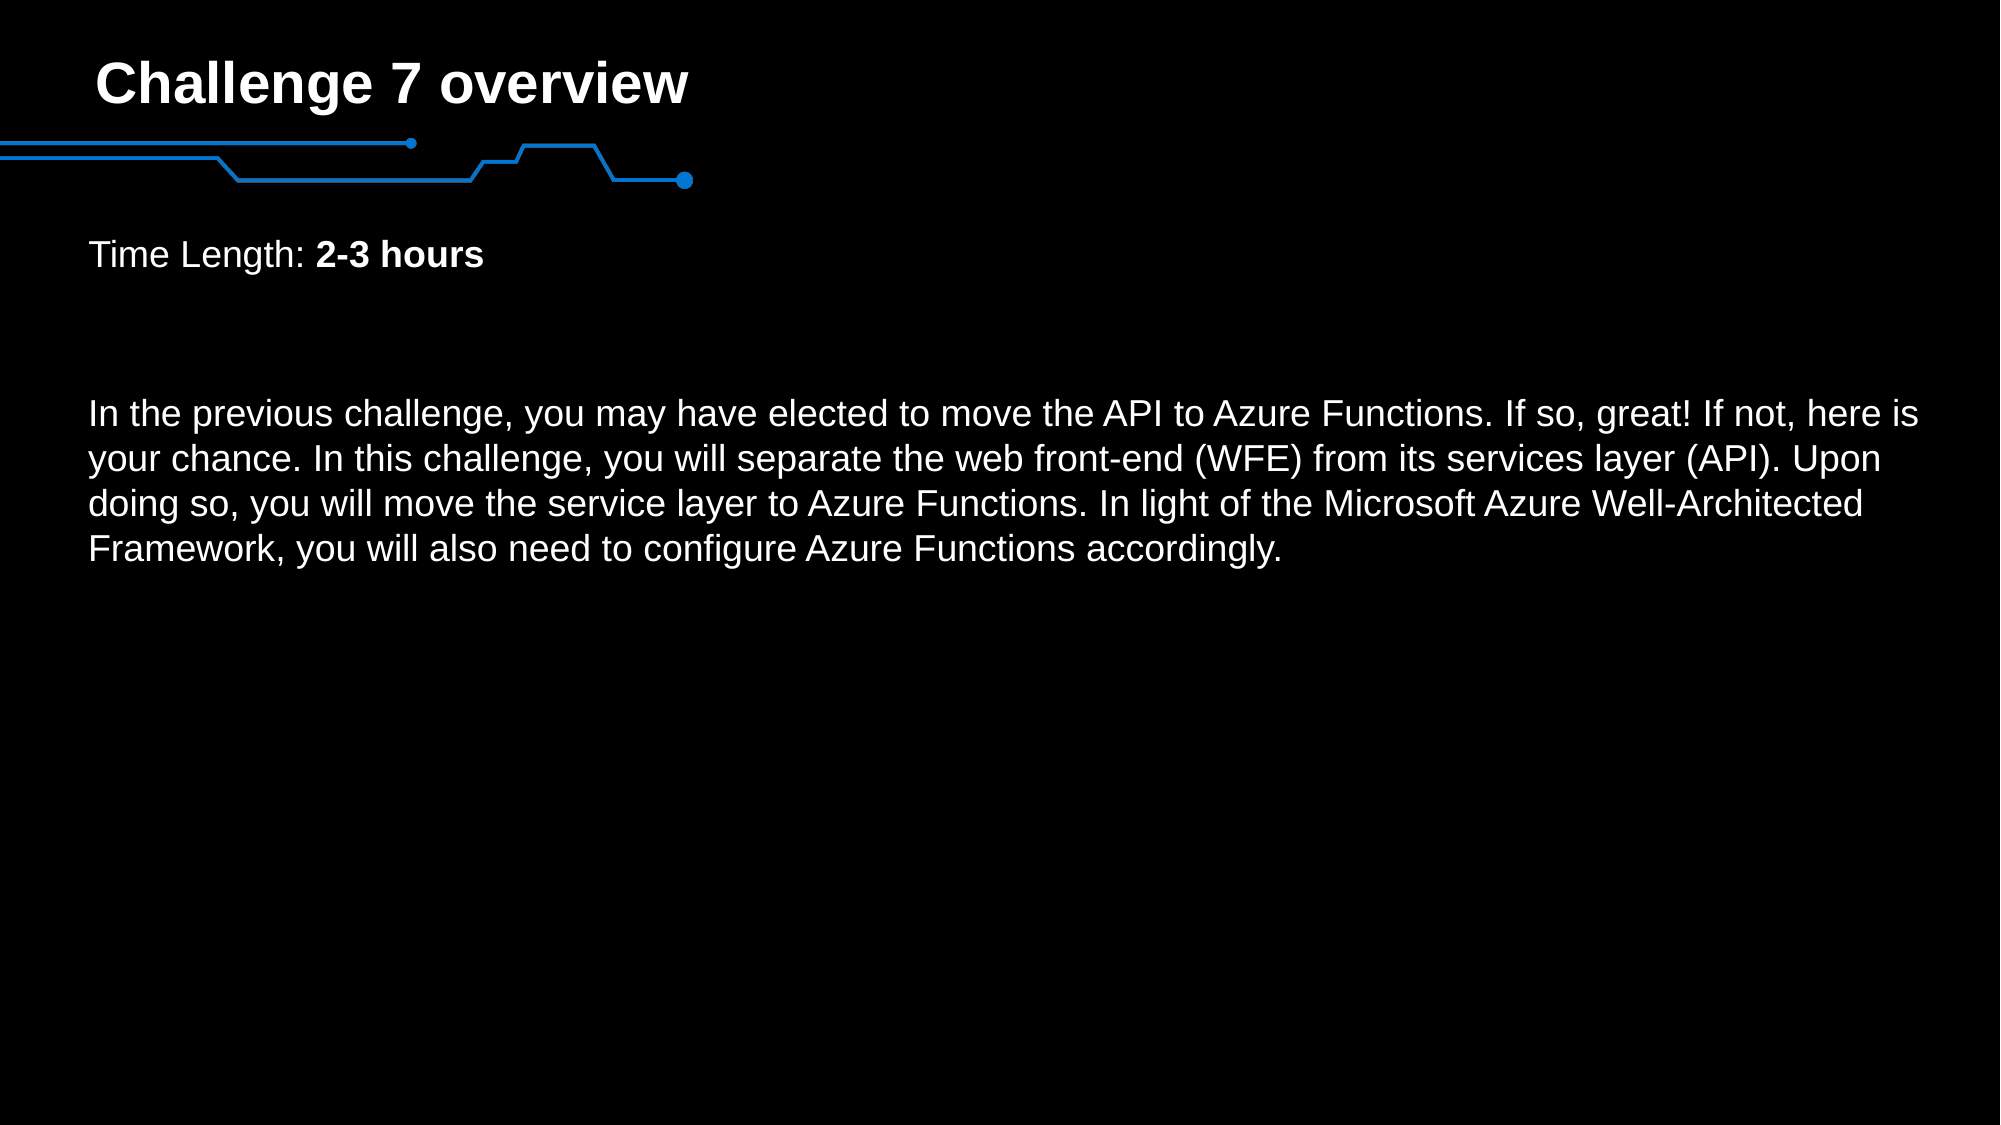

# Challenge 7 overview
Time Length: 2-3 hours
In the previous challenge, you may have elected to move the API to Azure Functions. If so, great! If not, here is your chance. In this challenge, you will separate the web front-end (WFE) from its services layer (API). Upon doing so, you will move the service layer to Azure Functions. In light of the Microsoft Azure Well-Architected Framework, you will also need to configure Azure Functions accordingly.